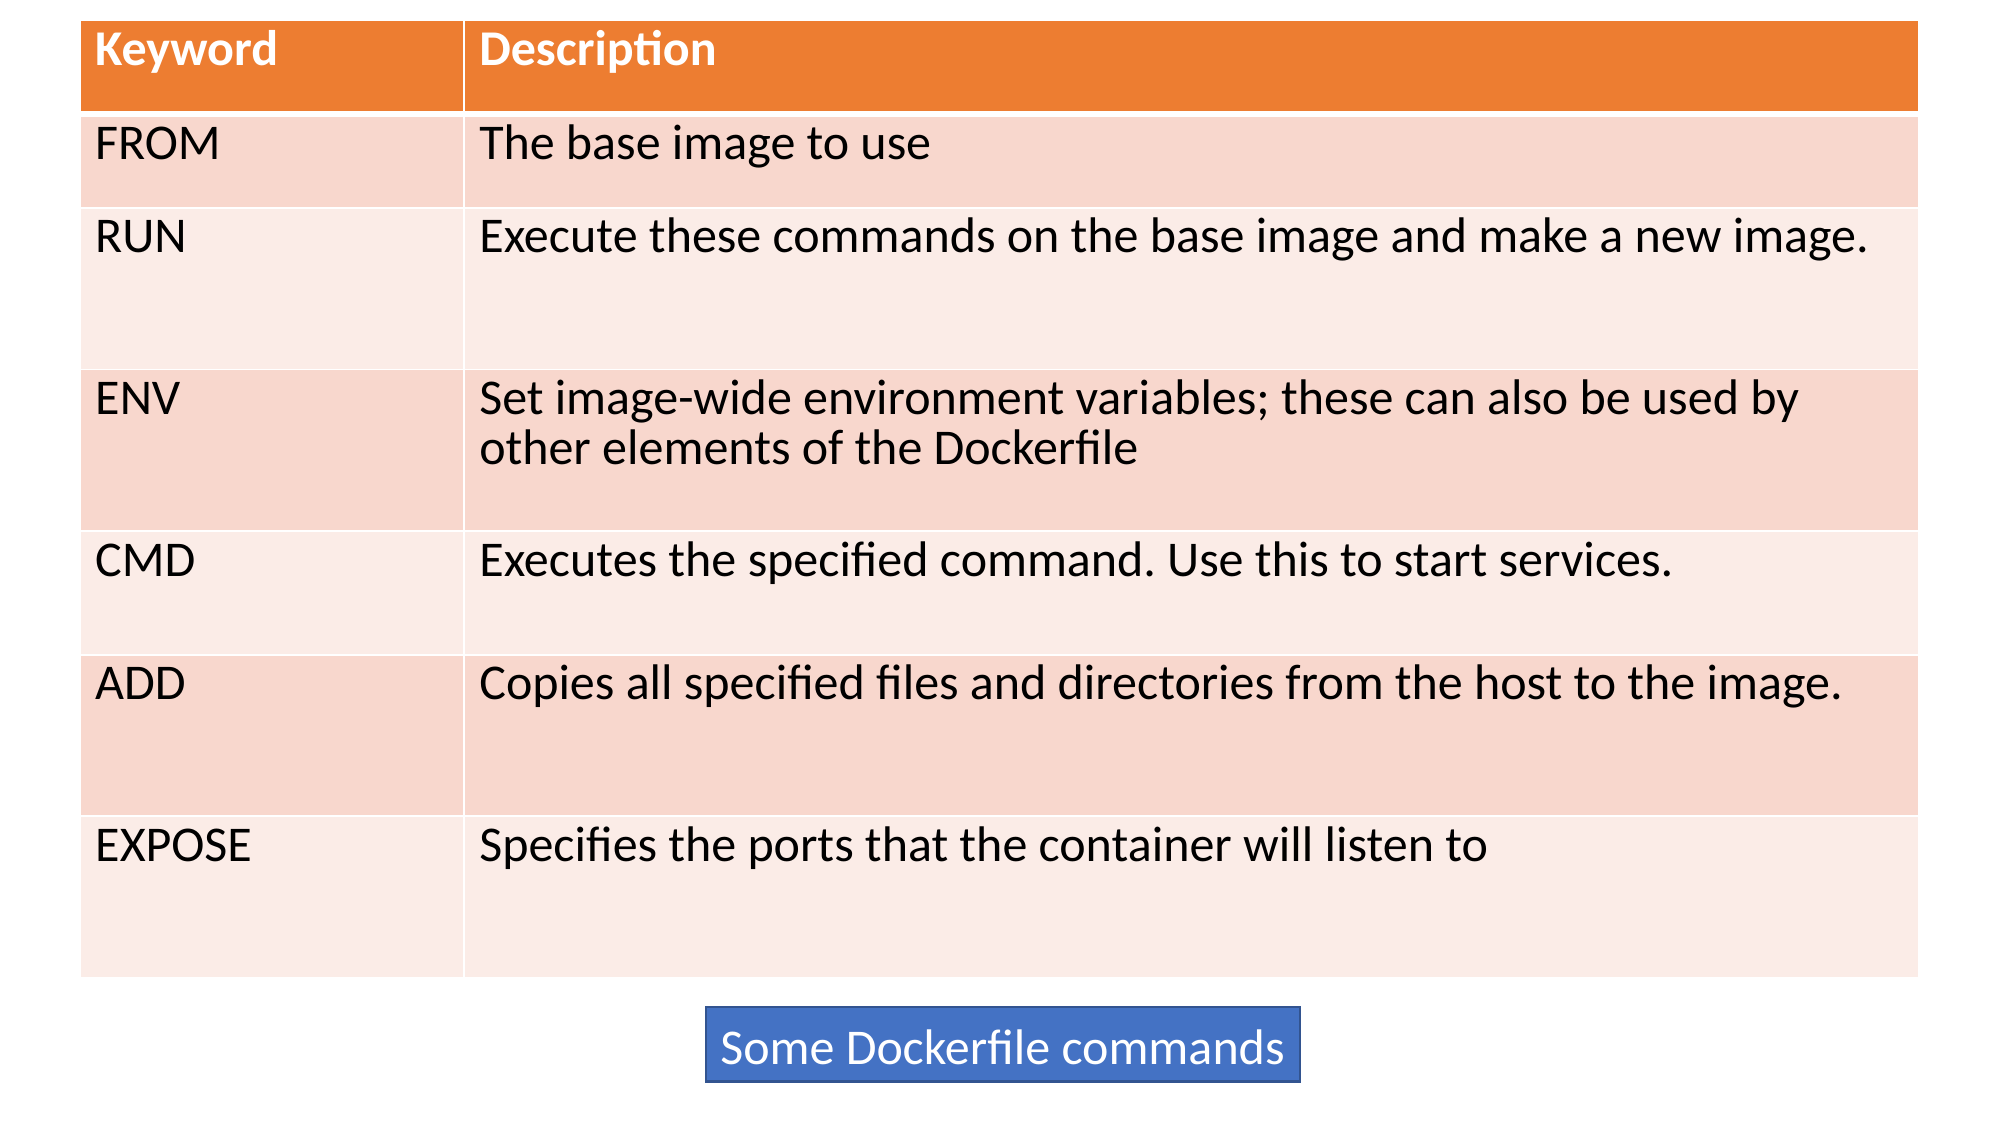

| Keyword | Description |
| --- | --- |
| FROM | The base image to use |
| RUN | Execute these commands on the base image and make a new image. |
| ENV | Set image-wide environment variables; these can also be used by other elements of the Dockerfile |
| CMD | Executes the specified command. Use this to start services. |
| ADD | Copies all specified files and directories from the host to the image. |
| EXPOSE | Specifies the ports that the container will listen to |
Some Dockerfile commands